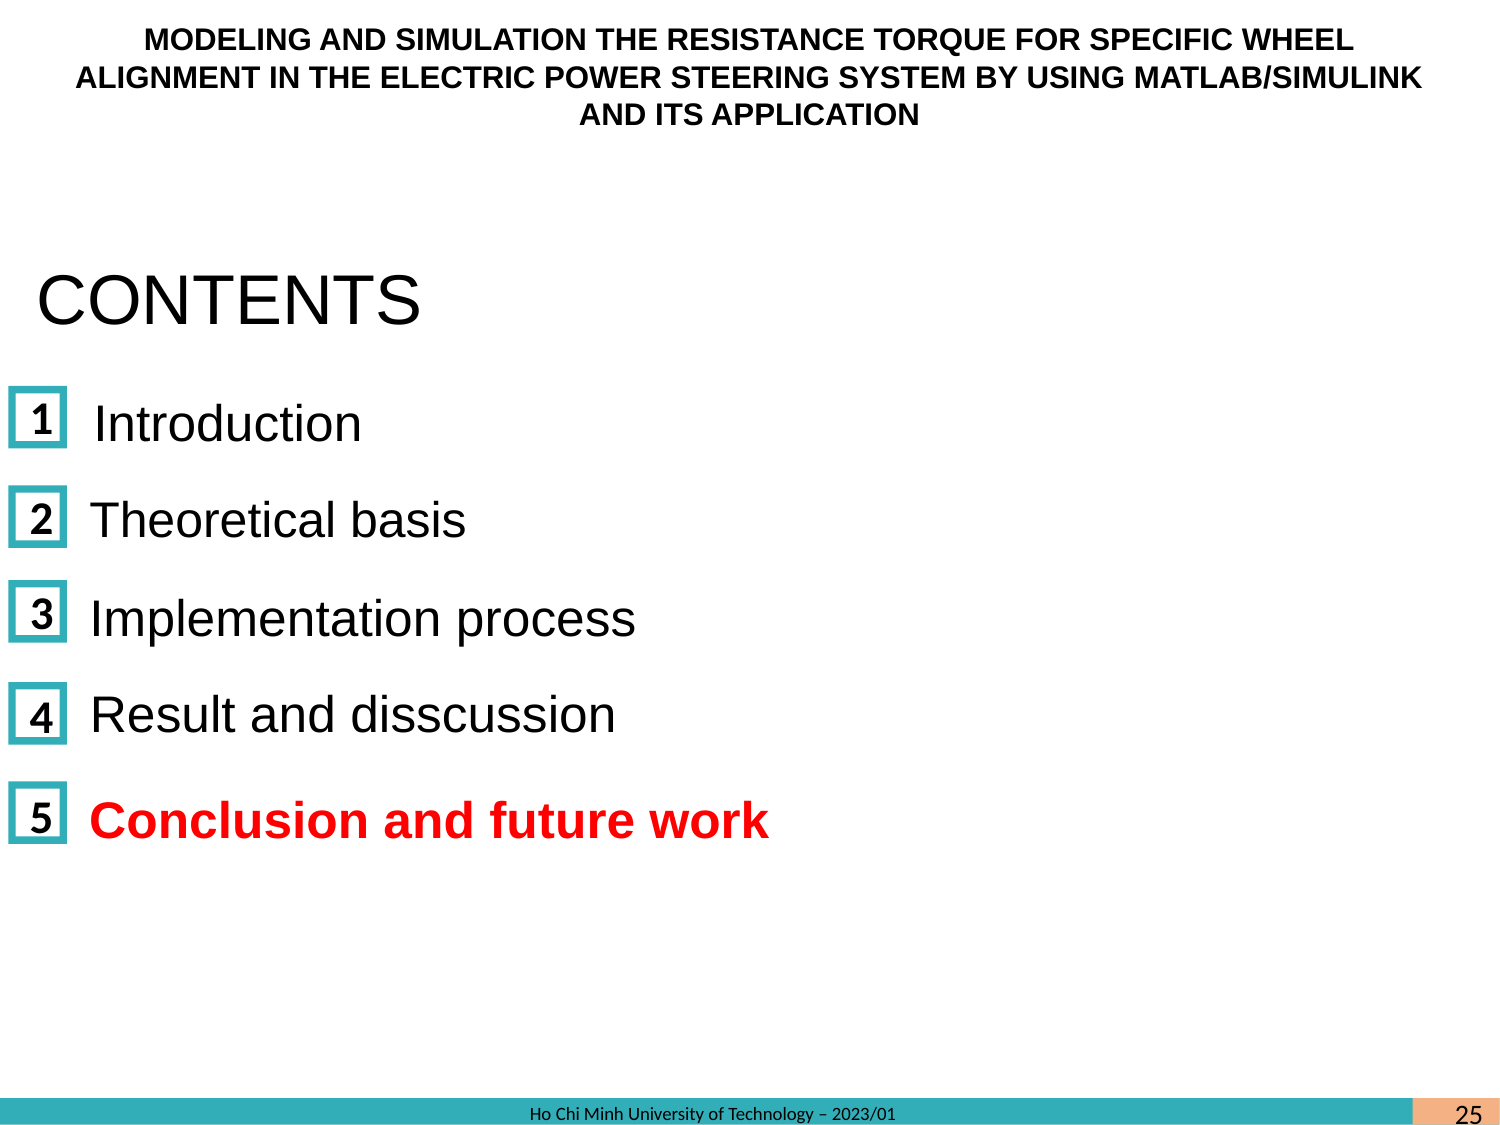

MODELING AND SIMULATION THE RESISTANCE TORQUE FOR SPECIFIC WHEEL ALIGNMENT IN THE ELECTRIC POWER STEERING SYSTEM BY USING MATLAB/SIMULINK AND ITS APPLICATION
CONTENTS
1
Introduction

Theoretical basis
2

3
Implementation process

Result and disscussion
4

5
Conclusion and future work

25

Ho Chi Minh University of Technology – 2023/01